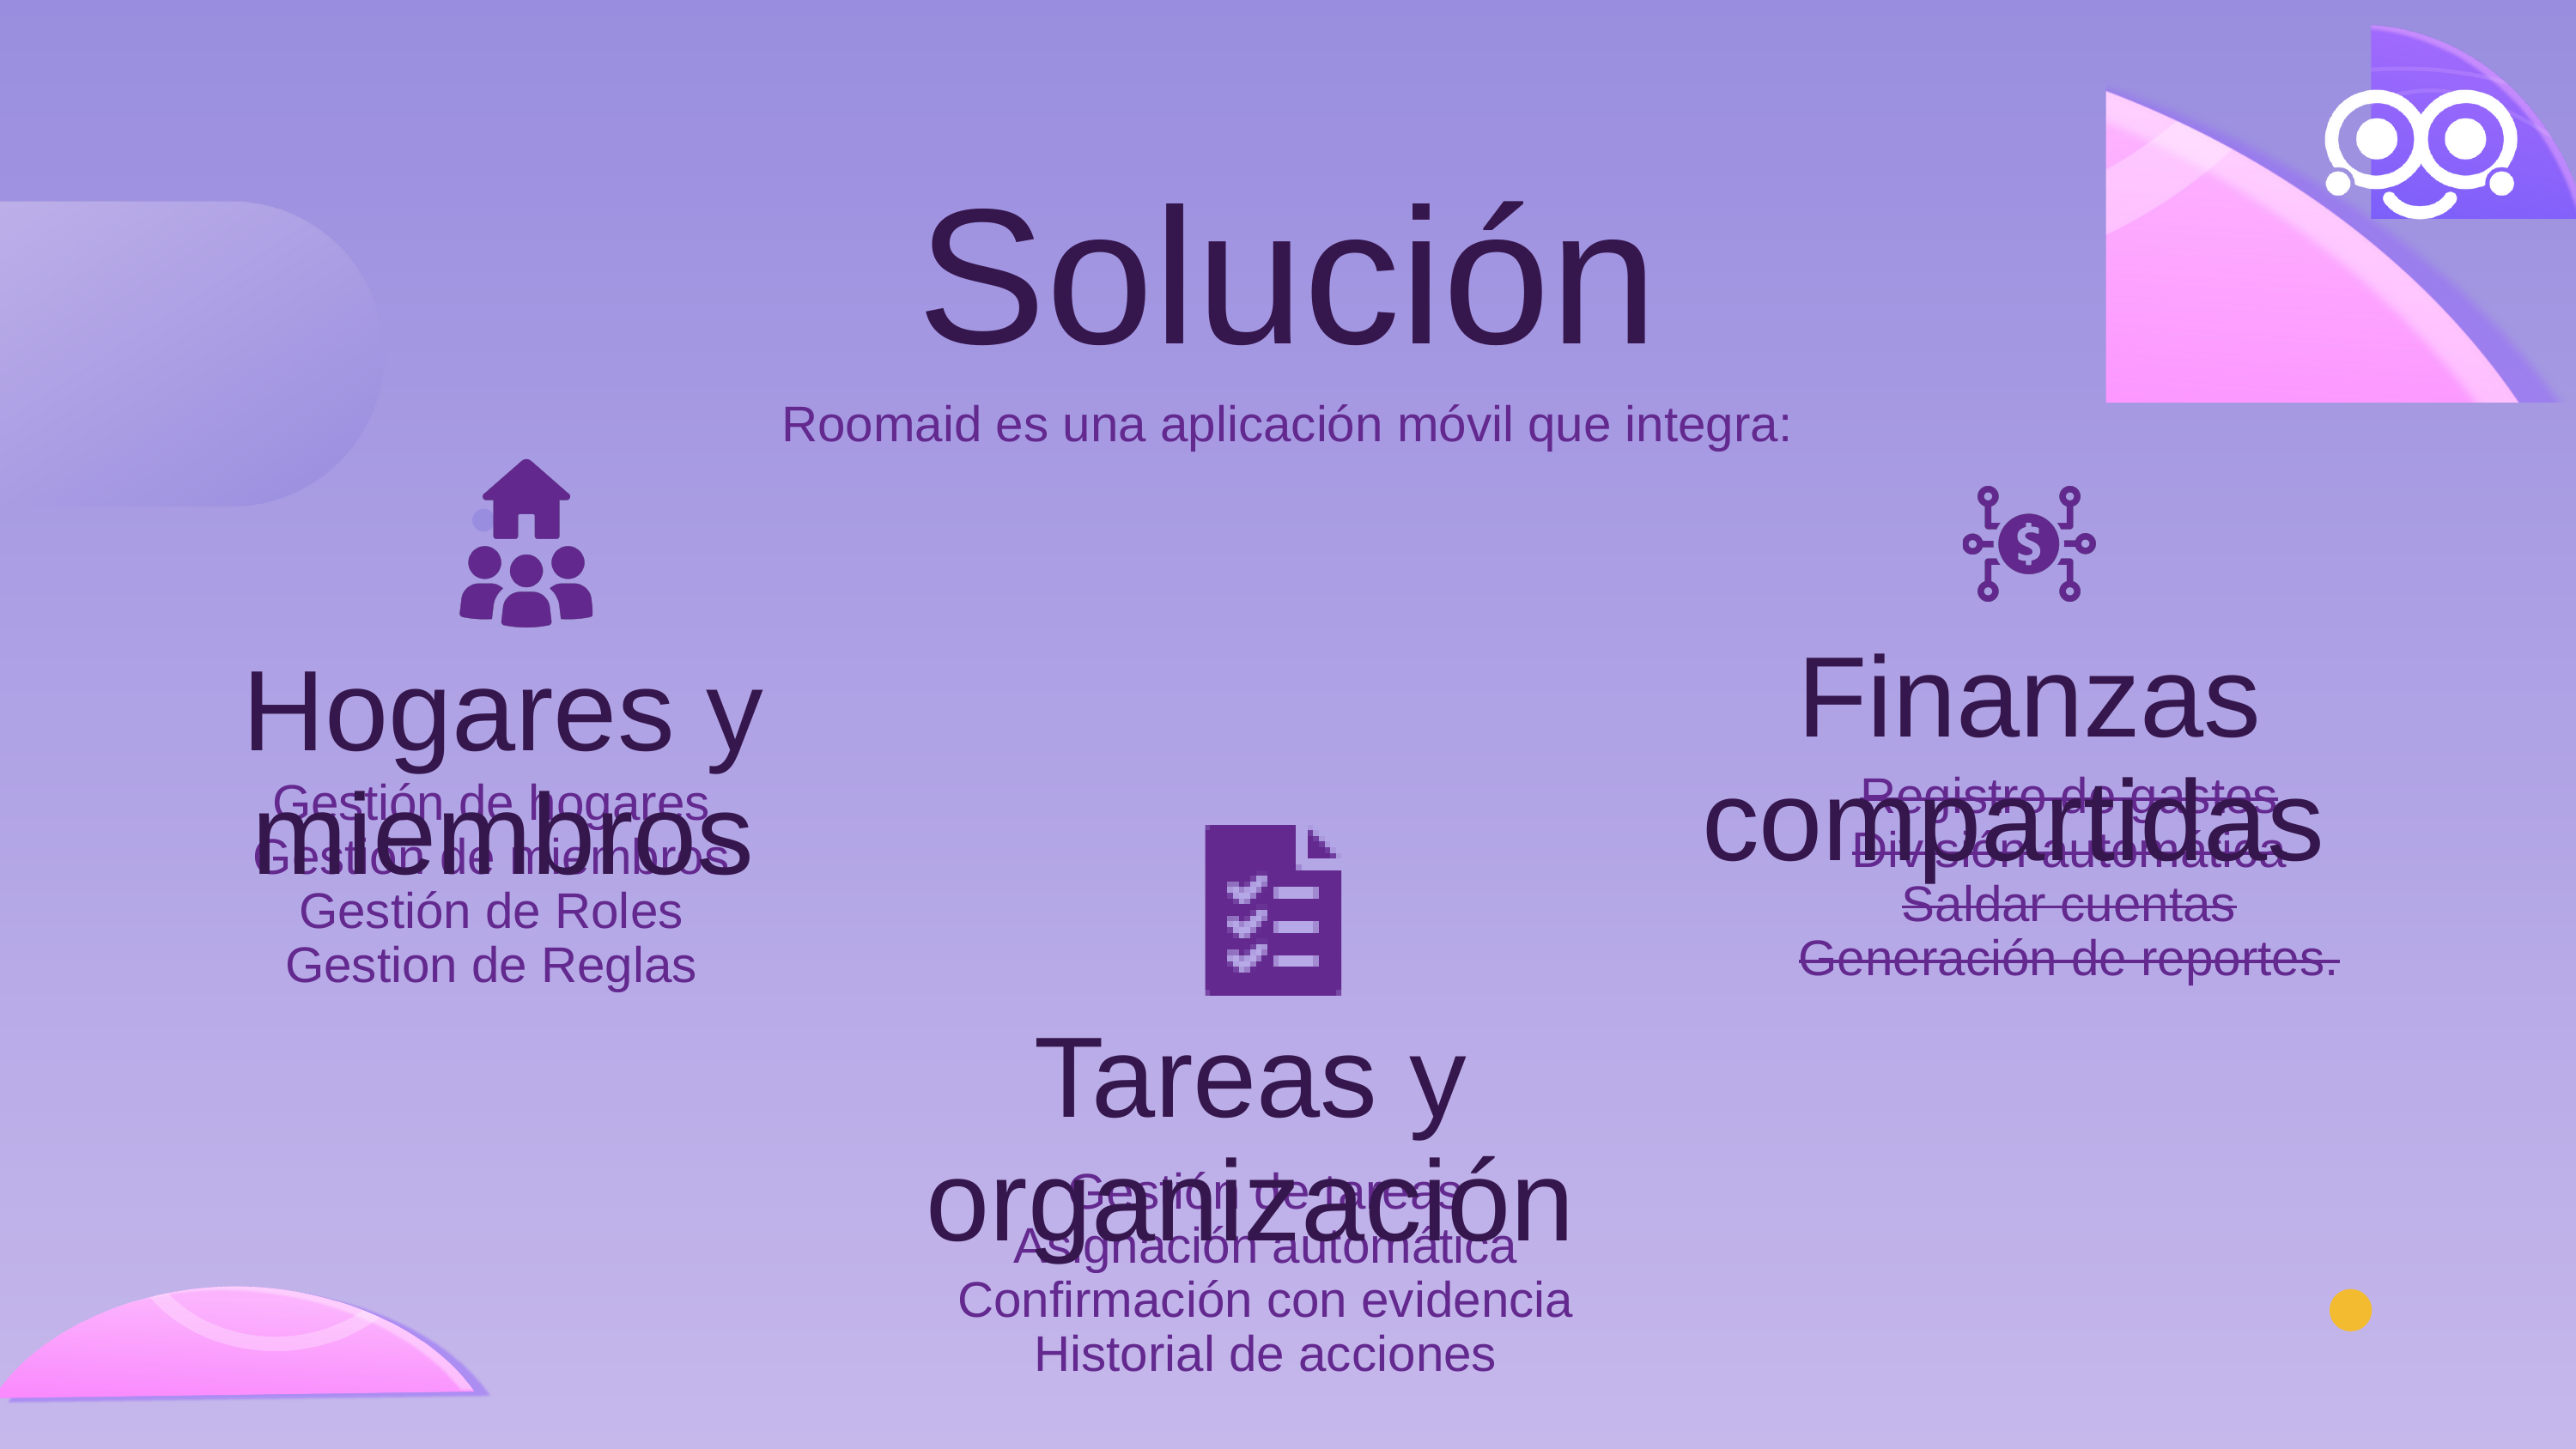

Solución
Roomaid es una aplicación móvil que integra:

Finanzas compartidas
Hogares y miembros
Registro de gastos
División automática
Saldar cuentas
Generación de reportes.
Gestión de hogares
Gestión de miembros
Gestión de Roles
Gestion de Reglas

Tareas y organización
Gestión de tareas
Asignación automática
Confirmación con evidencia
Historial de acciones